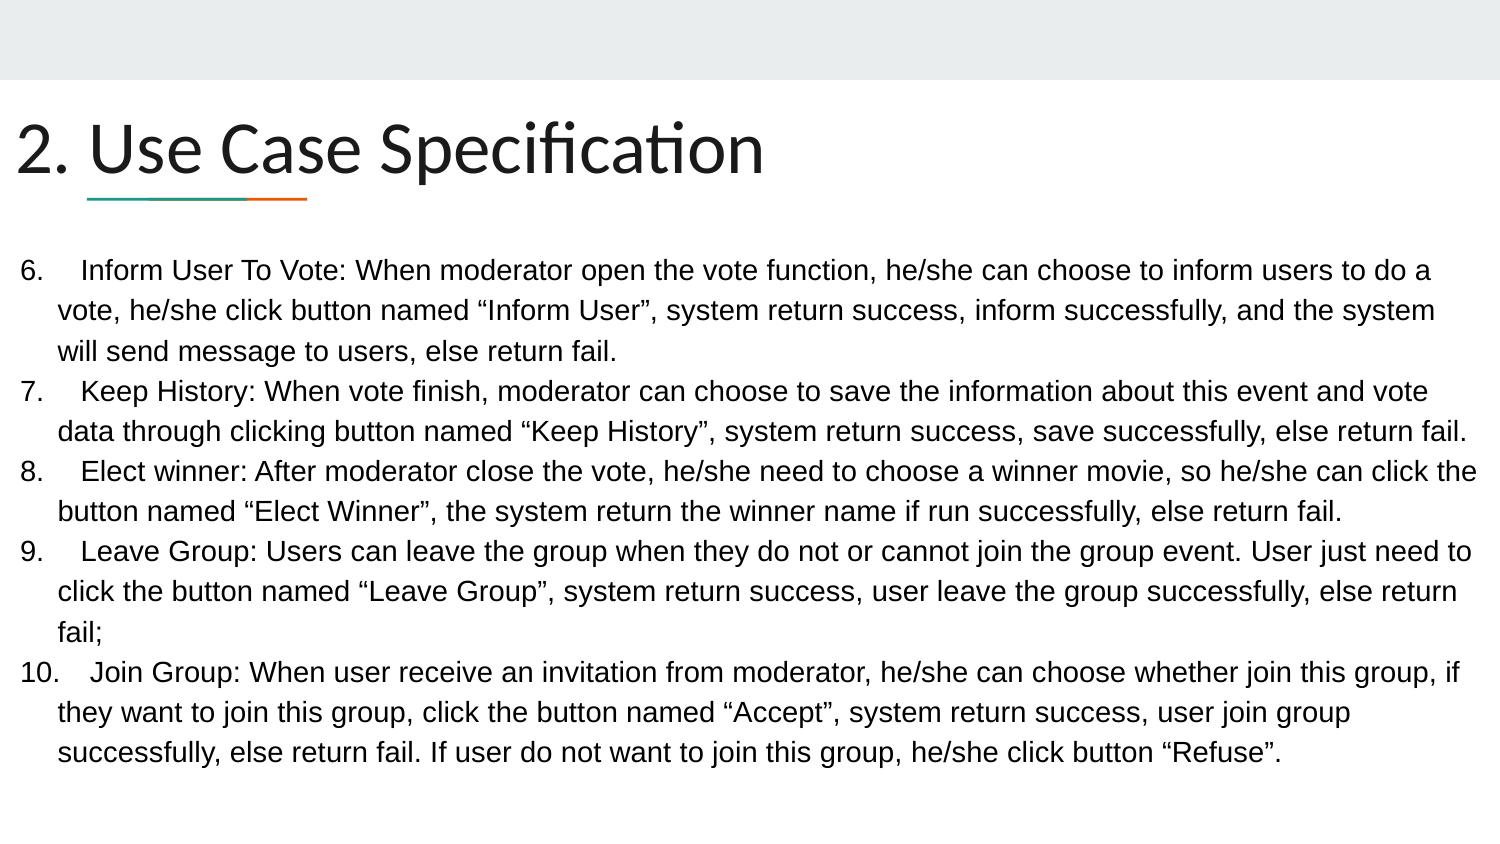

# 2. Use Case Specification
6.     Inform User To Vote: When moderator open the vote function, he/she can choose to inform users to do a vote, he/she click button named “Inform User”, system return success, inform successfully, and the system will send message to users, else return fail.
7.     Keep History: When vote finish, moderator can choose to save the information about this event and vote data through clicking button named “Keep History”, system return success, save successfully, else return fail.
8.     Elect winner: After moderator close the vote, he/she need to choose a winner movie, so he/she can click the button named “Elect Winner”, the system return the winner name if run successfully, else return fail.
9.     Leave Group: Users can leave the group when they do not or cannot join the group event. User just need to click the button named “Leave Group”, system return success, user leave the group successfully, else return fail;
10.    Join Group: When user receive an invitation from moderator, he/she can choose whether join this group, if they want to join this group, click the button named “Accept”, system return success, user join group successfully, else return fail. If user do not want to join this group, he/she click button “Refuse”.